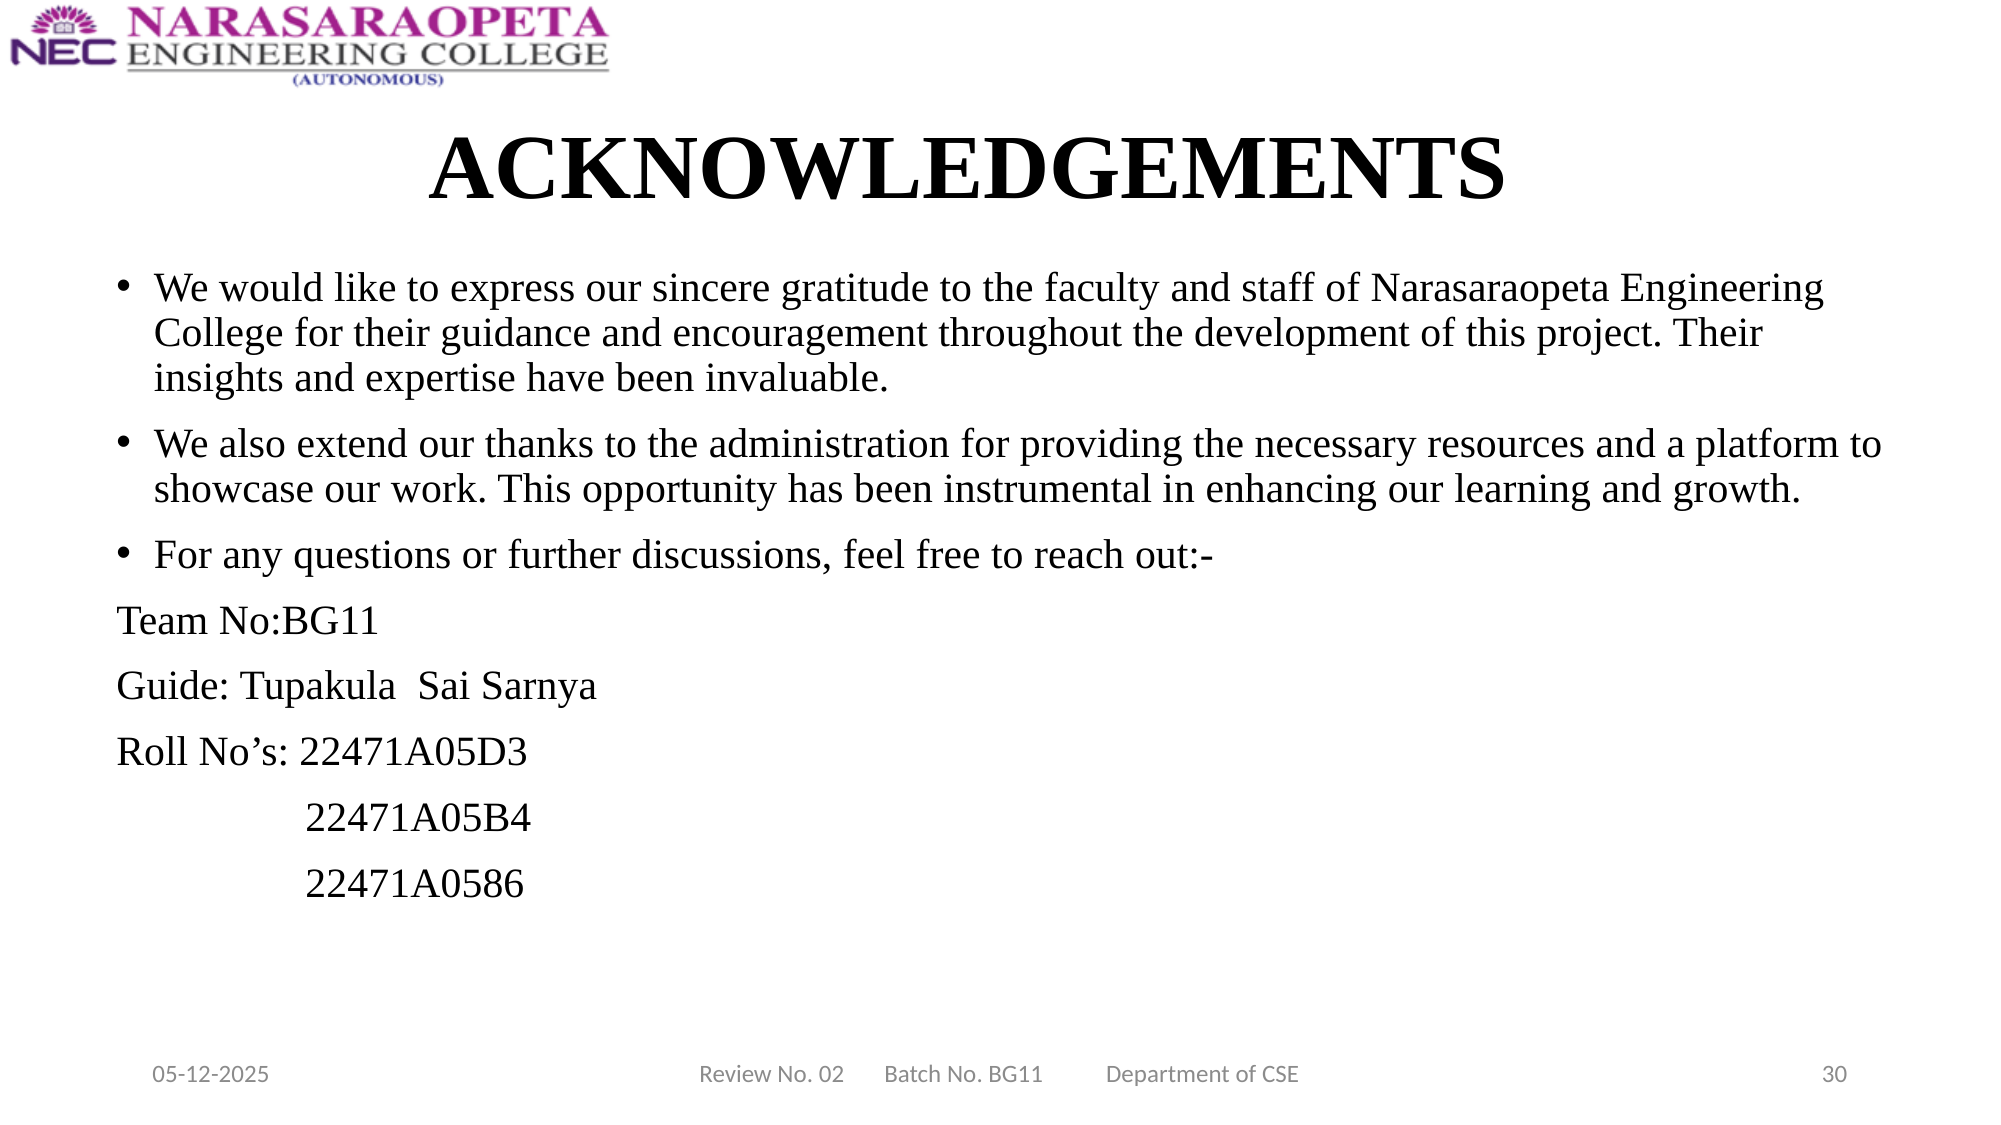

# ACKNOWLEDGEMENTS
We would like to express our sincere gratitude to the faculty and staff of Narasaraopeta Engineering College for their guidance and encouragement throughout the development of this project. Their insights and expertise have been invaluable.
We also extend our thanks to the administration for providing the necessary resources and a platform to showcase our work. This opportunity has been instrumental in enhancing our learning and growth.
For any questions or further discussions, feel free to reach out:-
Team No:BG11
Guide: Tupakula  Sai Sarnya
Roll No’s: 22471A05D3
                  22471A05B4
                  22471A0586

05-12-2025
Review No. 02       Batch No. BG11           Department of CSE
30